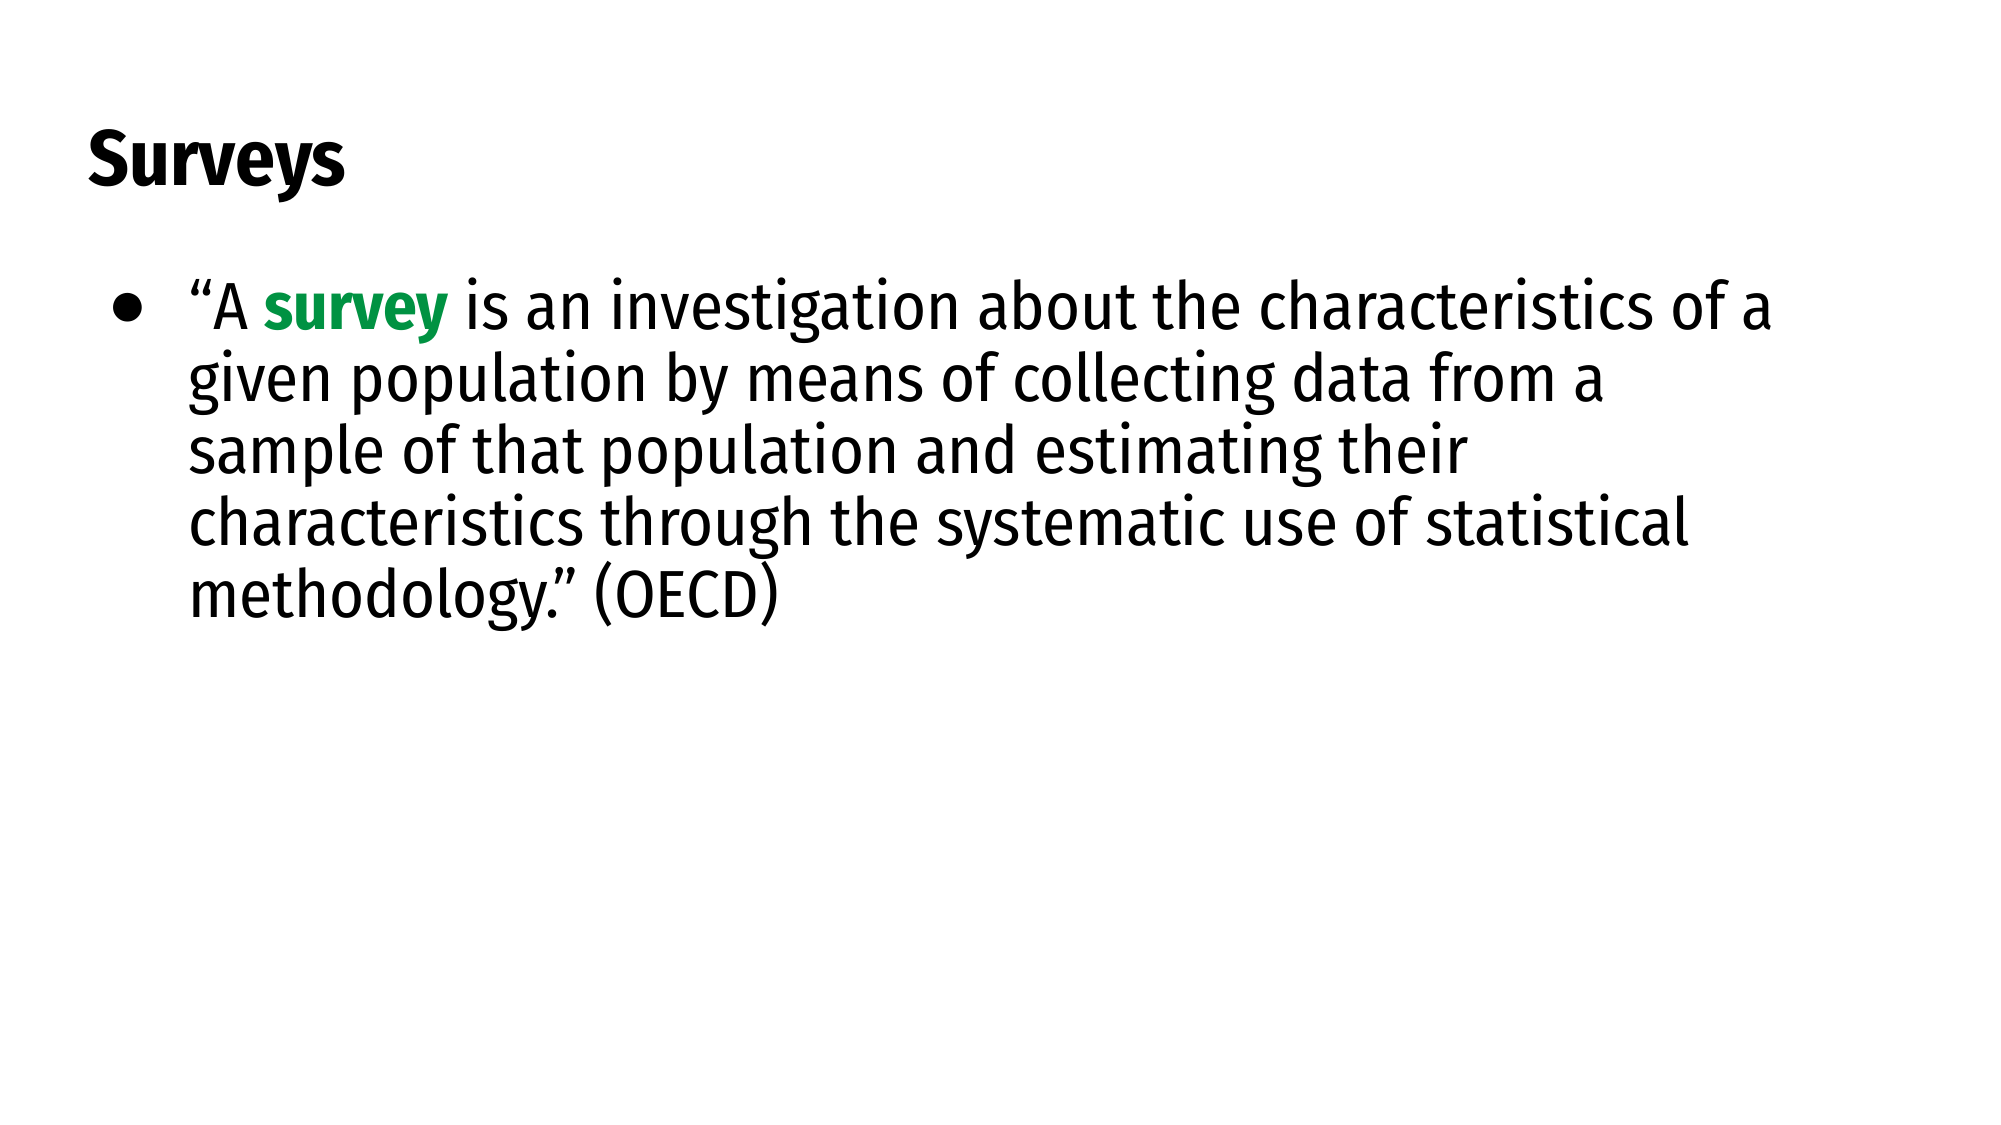

# Surveys
“A survey is an investigation about the characteristics of a given population by means of collecting data from a sample of that population and estimating their characteristics through the systematic use of statistical methodology.” (OECD)